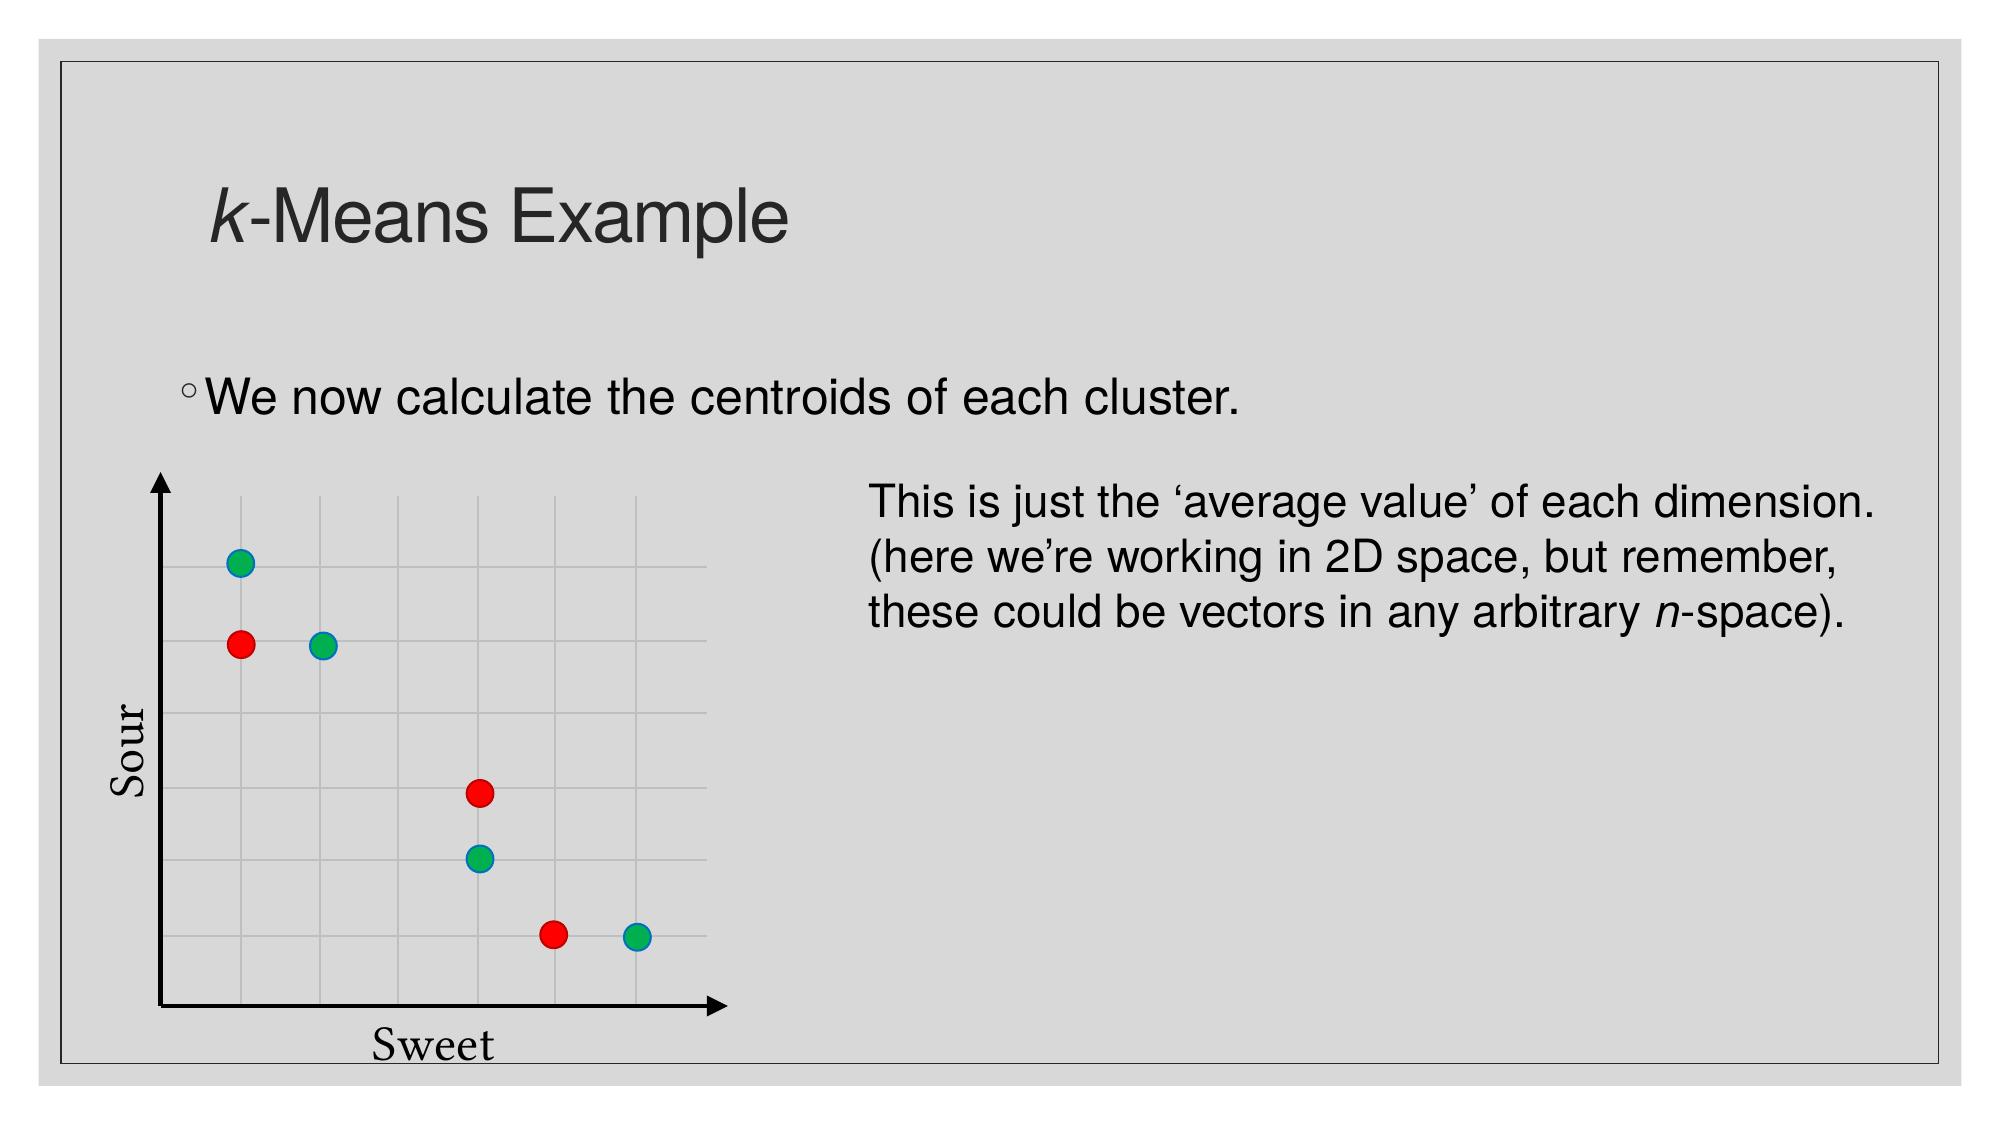

# k-Means Example
We now calculate the centroids of each cluster.
This is just the ‘average value’ of each dimension.
(here we’re working in 2D space, but remember, these could be vectors in any arbitrary n-space).
Sour
Sweet